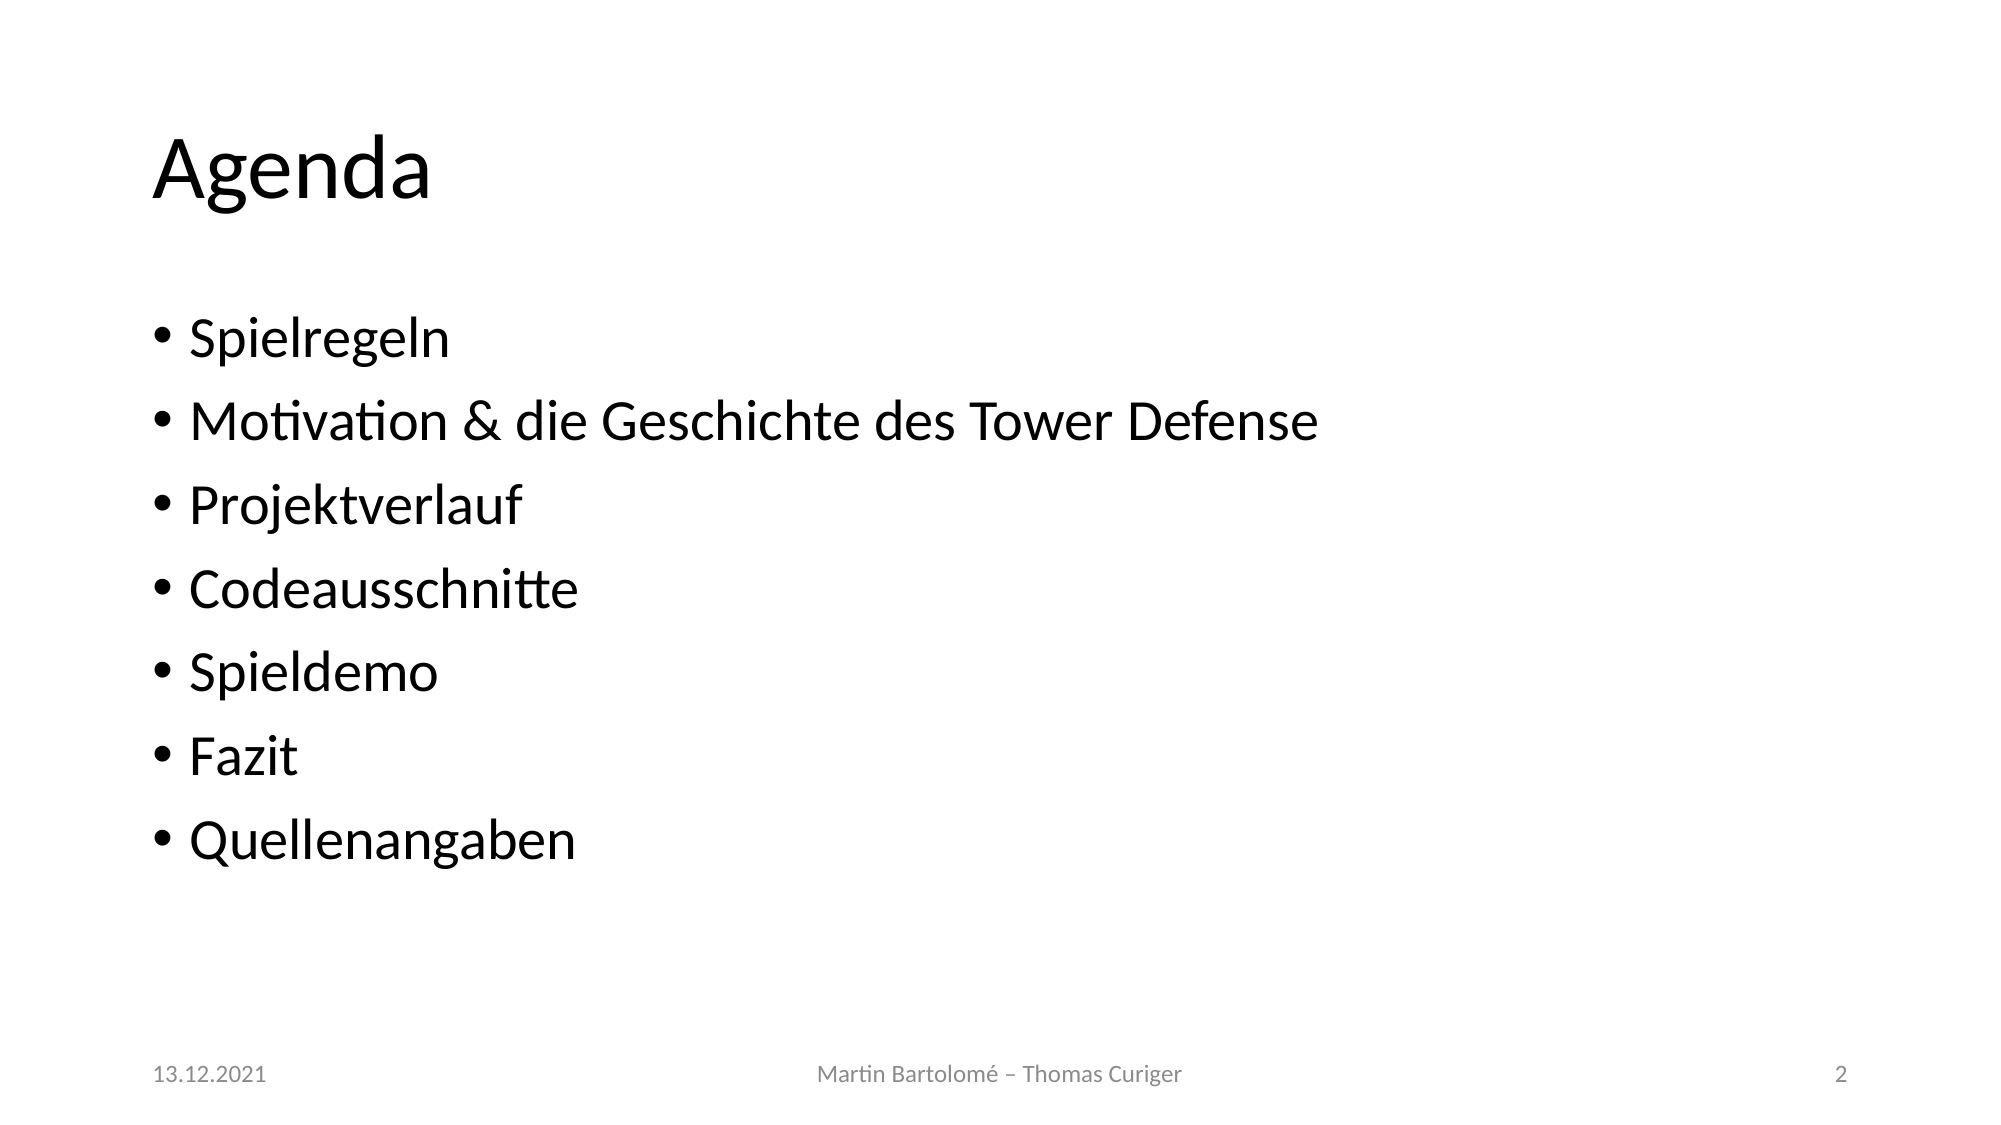

# Agenda
Spielregeln
Motivation & die Geschichte des Tower Defense
Projektverlauf
Codeausschnitte
Spieldemo
Fazit
Quellenangaben

13.12.2021
Martin Bartolomé – Thomas Curiger
2